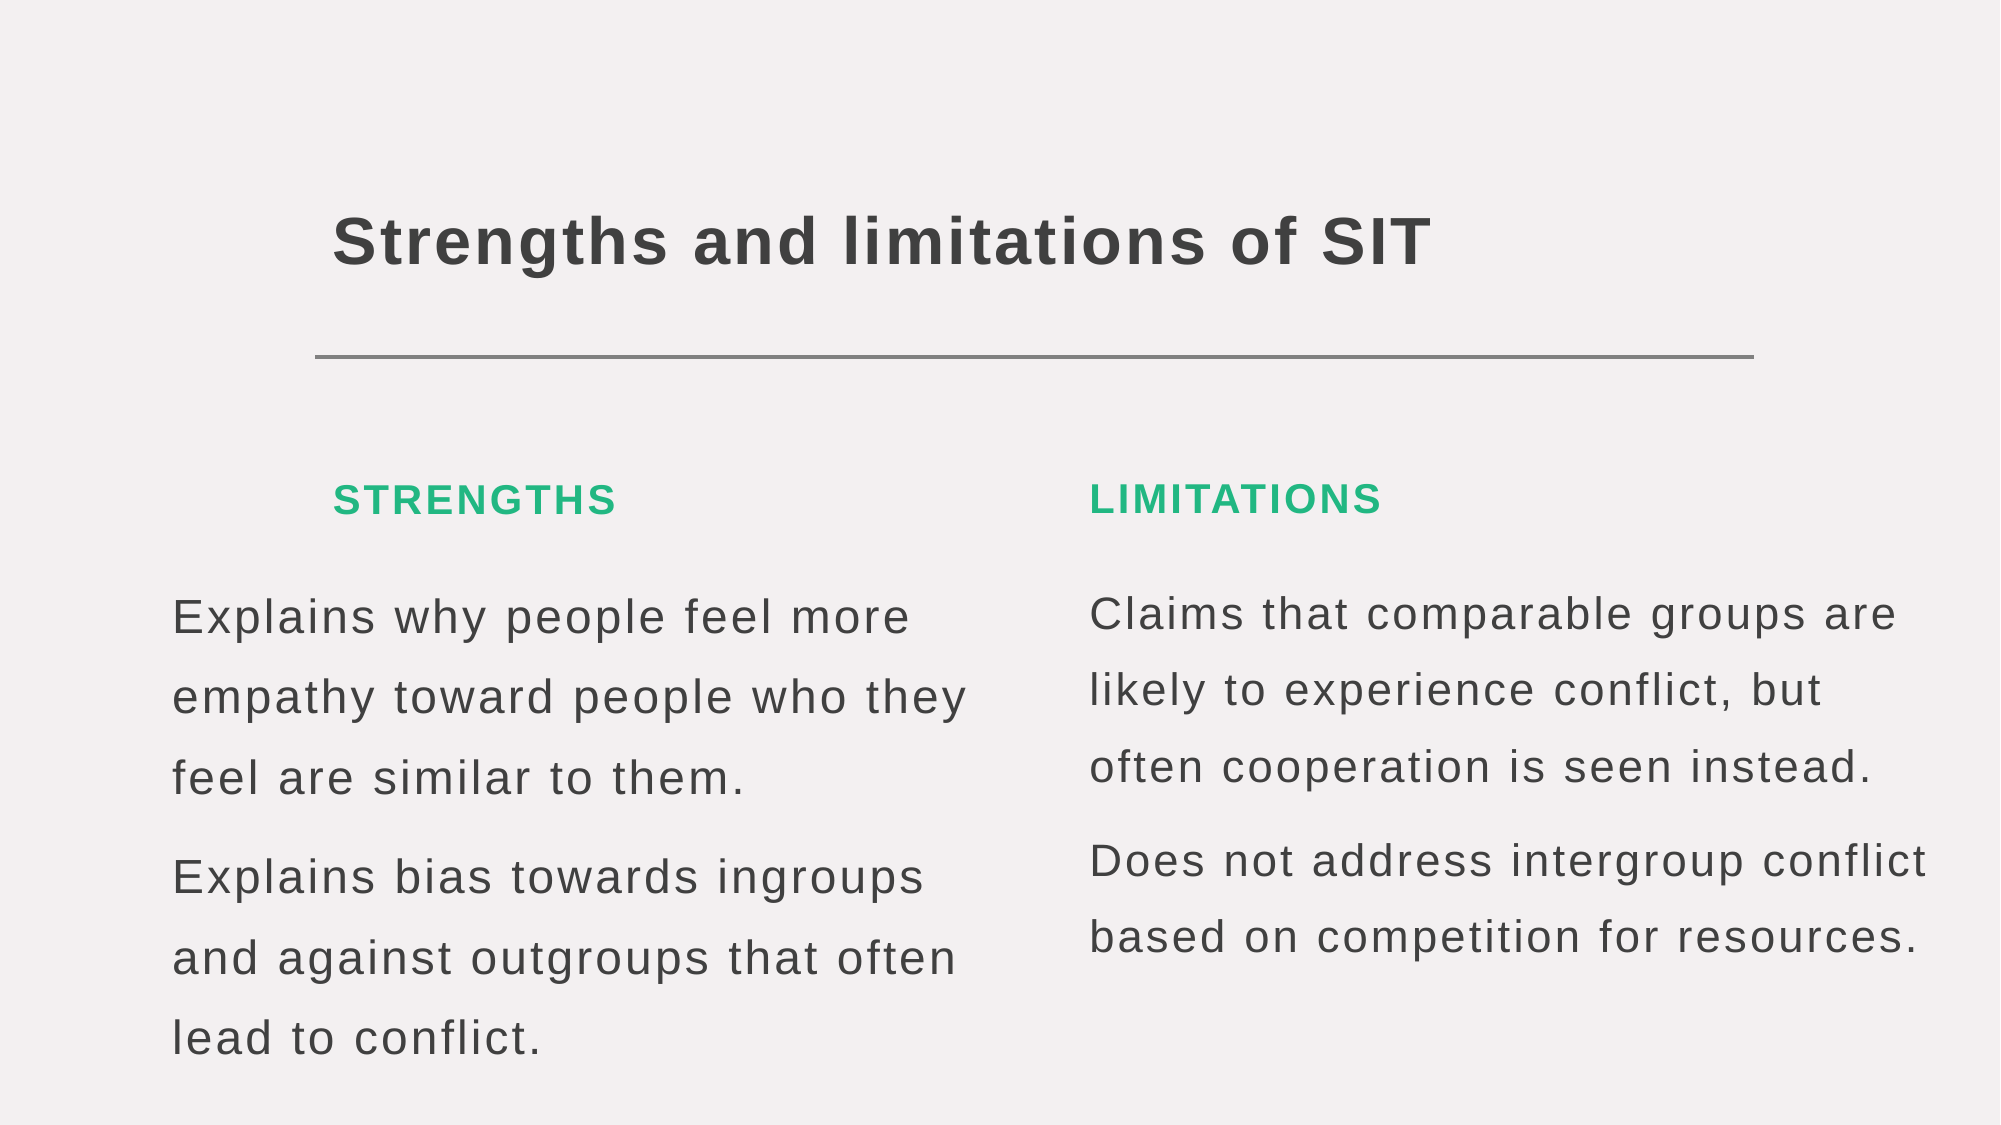

# Strengths and limitations of SIT
Strengths
Limitations
Explains why people feel more empathy toward people who they feel are similar to them.
Explains bias towards ingroups and against outgroups that often lead to conflict.
Claims that comparable groups are likely to experience conflict, but often cooperation is seen instead.
Does not address intergroup conflict based on competition for resources.